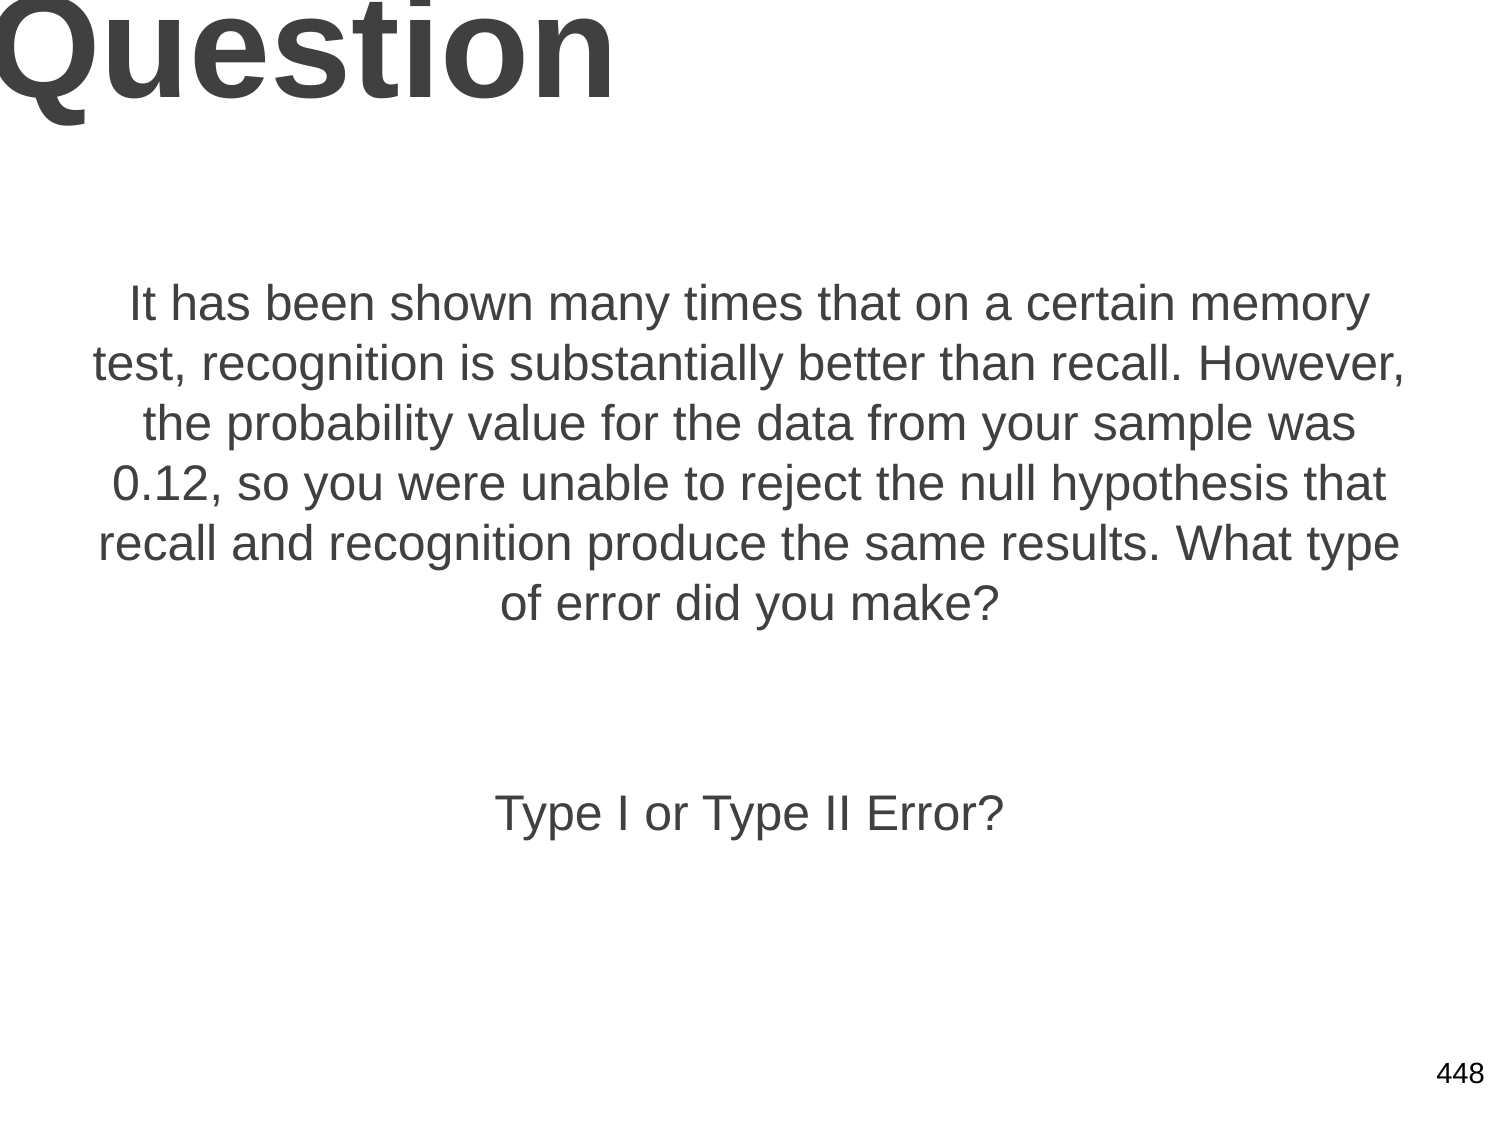

# Question
It has been shown many times that on a certain memory test, recognition is substantially better than recall. However, the probability value for the data from your sample was 0.12, so you were unable to reject the null hypothesis that recall and recognition produce the same results. What type of error did you make?

Type I or Type II Error?
448